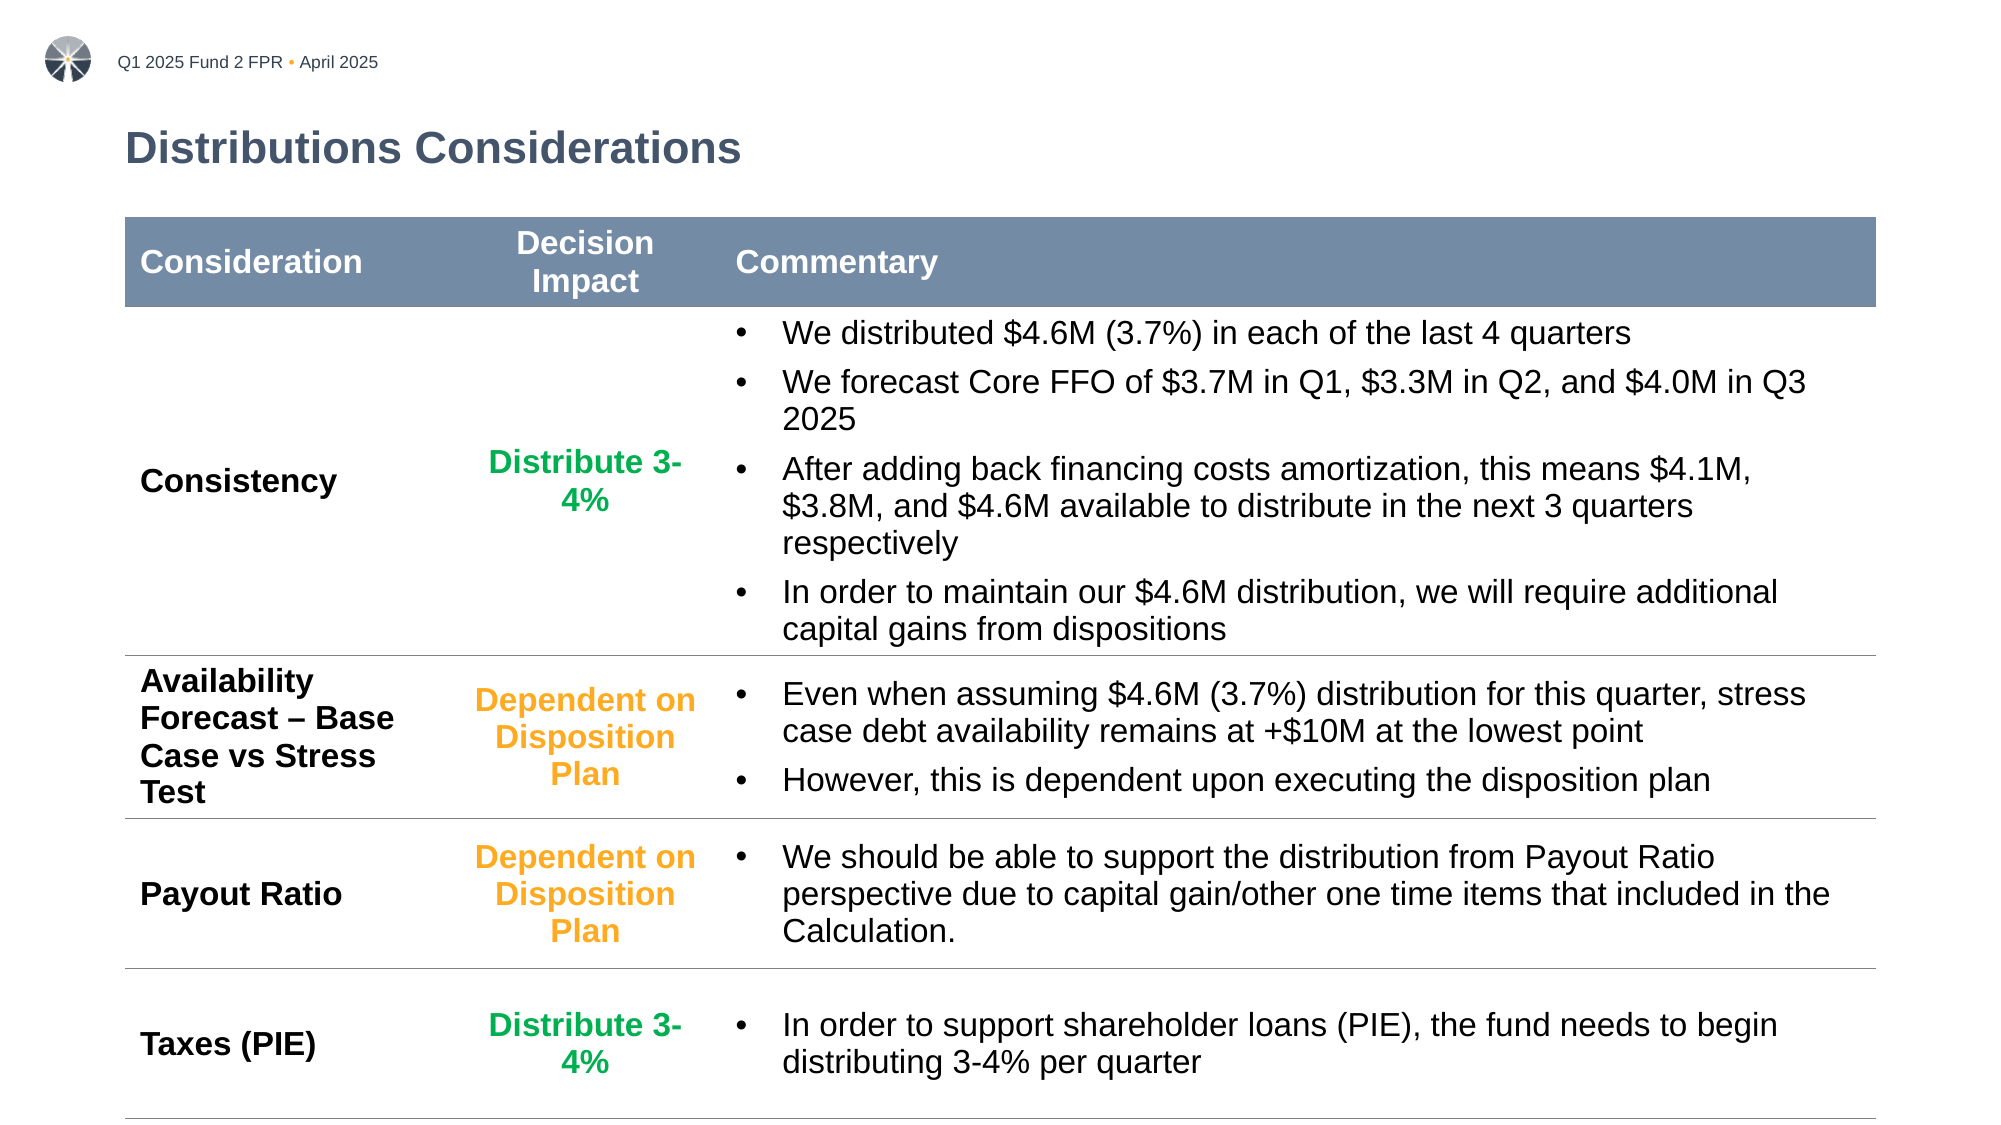

# Distributions Considerations
| Consideration | Decision Impact | Commentary |
| --- | --- | --- |
| Consistency | Distribute 3-4% | We distributed $4.6M (3.7%) in each of the last 4 quarters We forecast Core FFO of $3.7M in Q1, $3.3M in Q2, and $4.0M in Q3 2025 After adding back financing costs amortization, this means $4.1M, $3.8M, and $4.6M available to distribute in the next 3 quarters respectively In order to maintain our $4.6M distribution, we will require additional capital gains from dispositions |
| Availability Forecast – Base Case vs Stress Test | Dependent on Disposition Plan | Even when assuming $4.6M (3.7%) distribution for this quarter, stress case debt availability remains at +$10M at the lowest point However, this is dependent upon executing the disposition plan |
| Payout Ratio | Dependent on Disposition Plan | We should be able to support the distribution from Payout Ratio perspective due to capital gain/other one time items that included in the Calculation. |
| Taxes (PIE) | Distribute 3-4% | In order to support shareholder loans (PIE), the fund needs to begin distributing 3-4% per quarter |